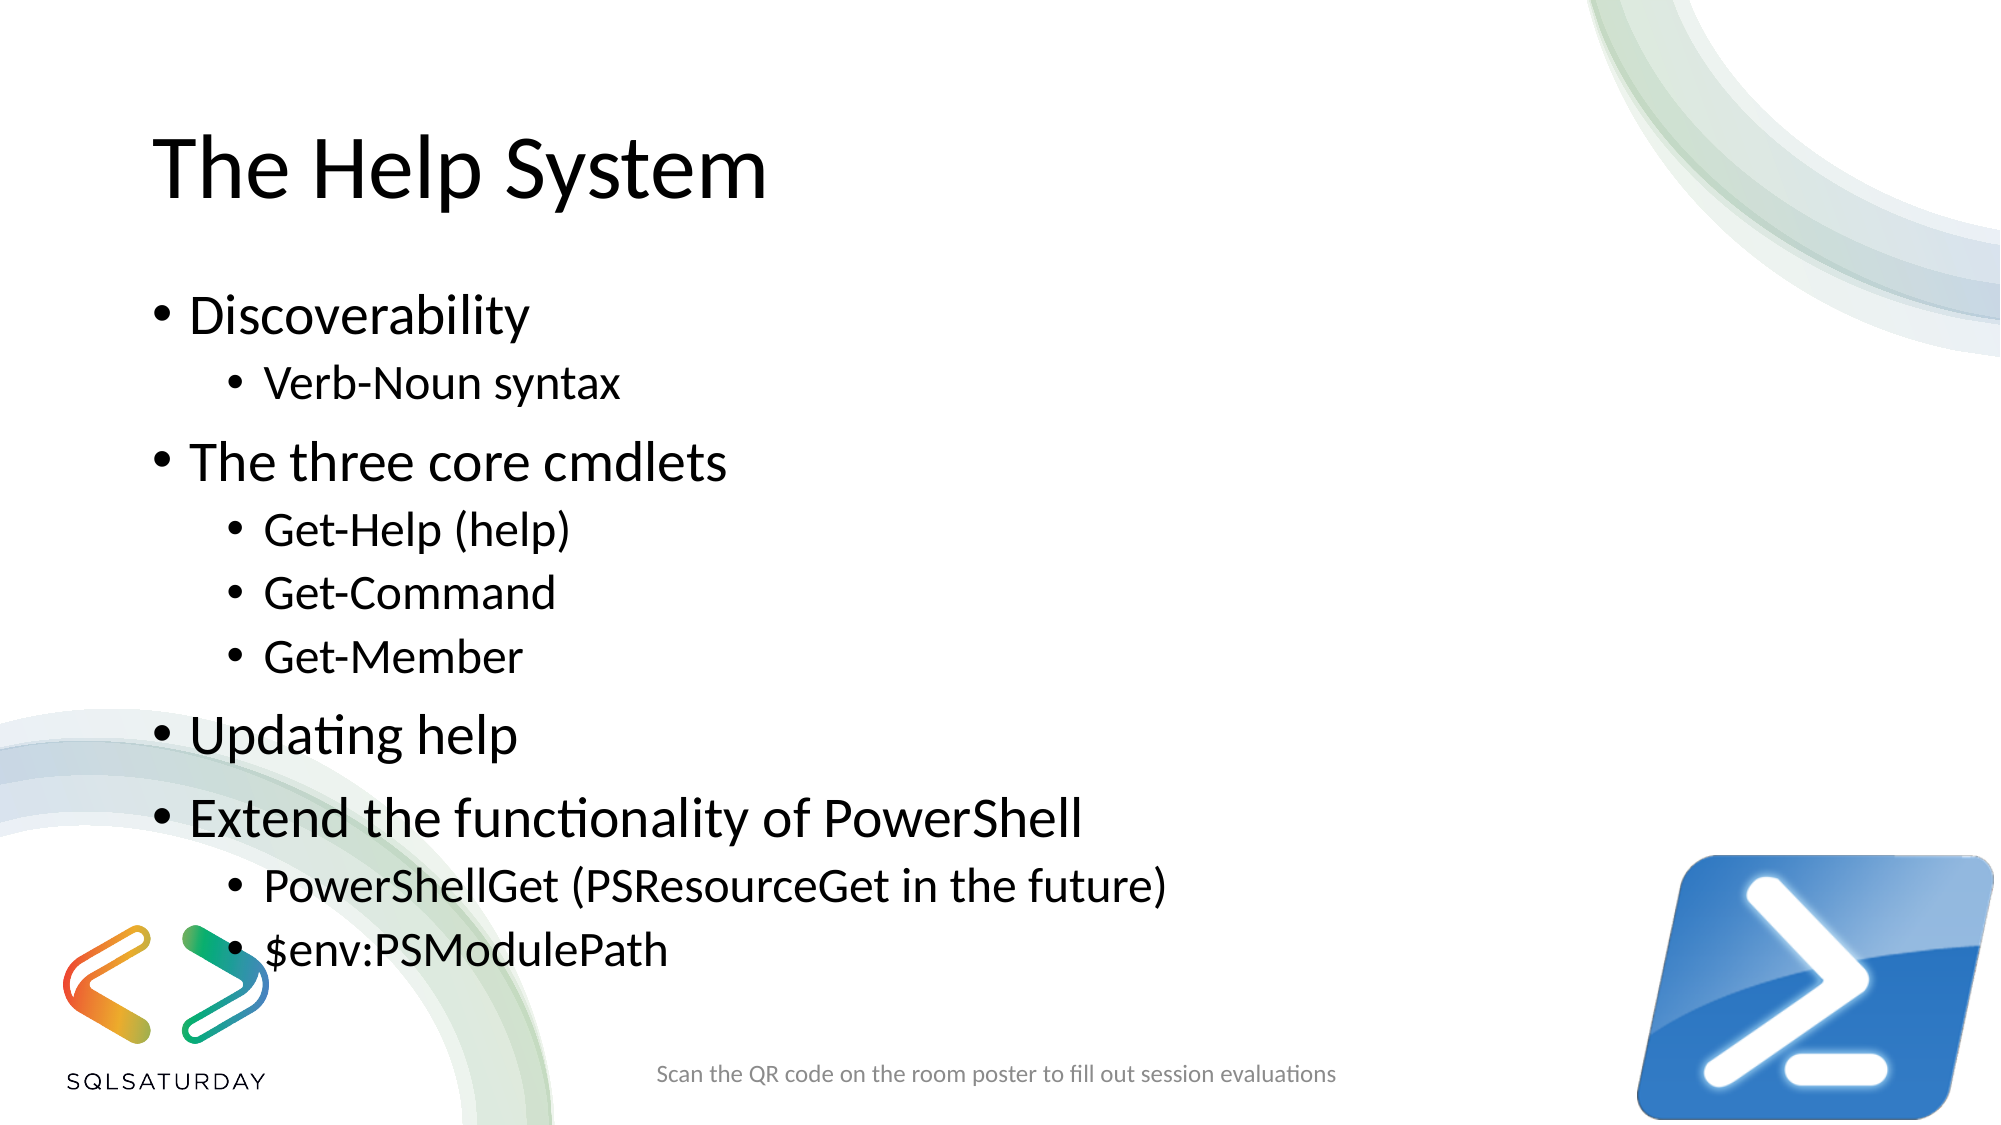

# The Help System
Discoverability
Verb-Noun syntax
The three core cmdlets
Get-Help (help)
Get-Command
Get-Member
Updating help
Extend the functionality of PowerShell
PowerShellGet (PSResourceGet in the future)
$env:PSModulePath

Scan the QR code on the room poster to fill out session evaluations